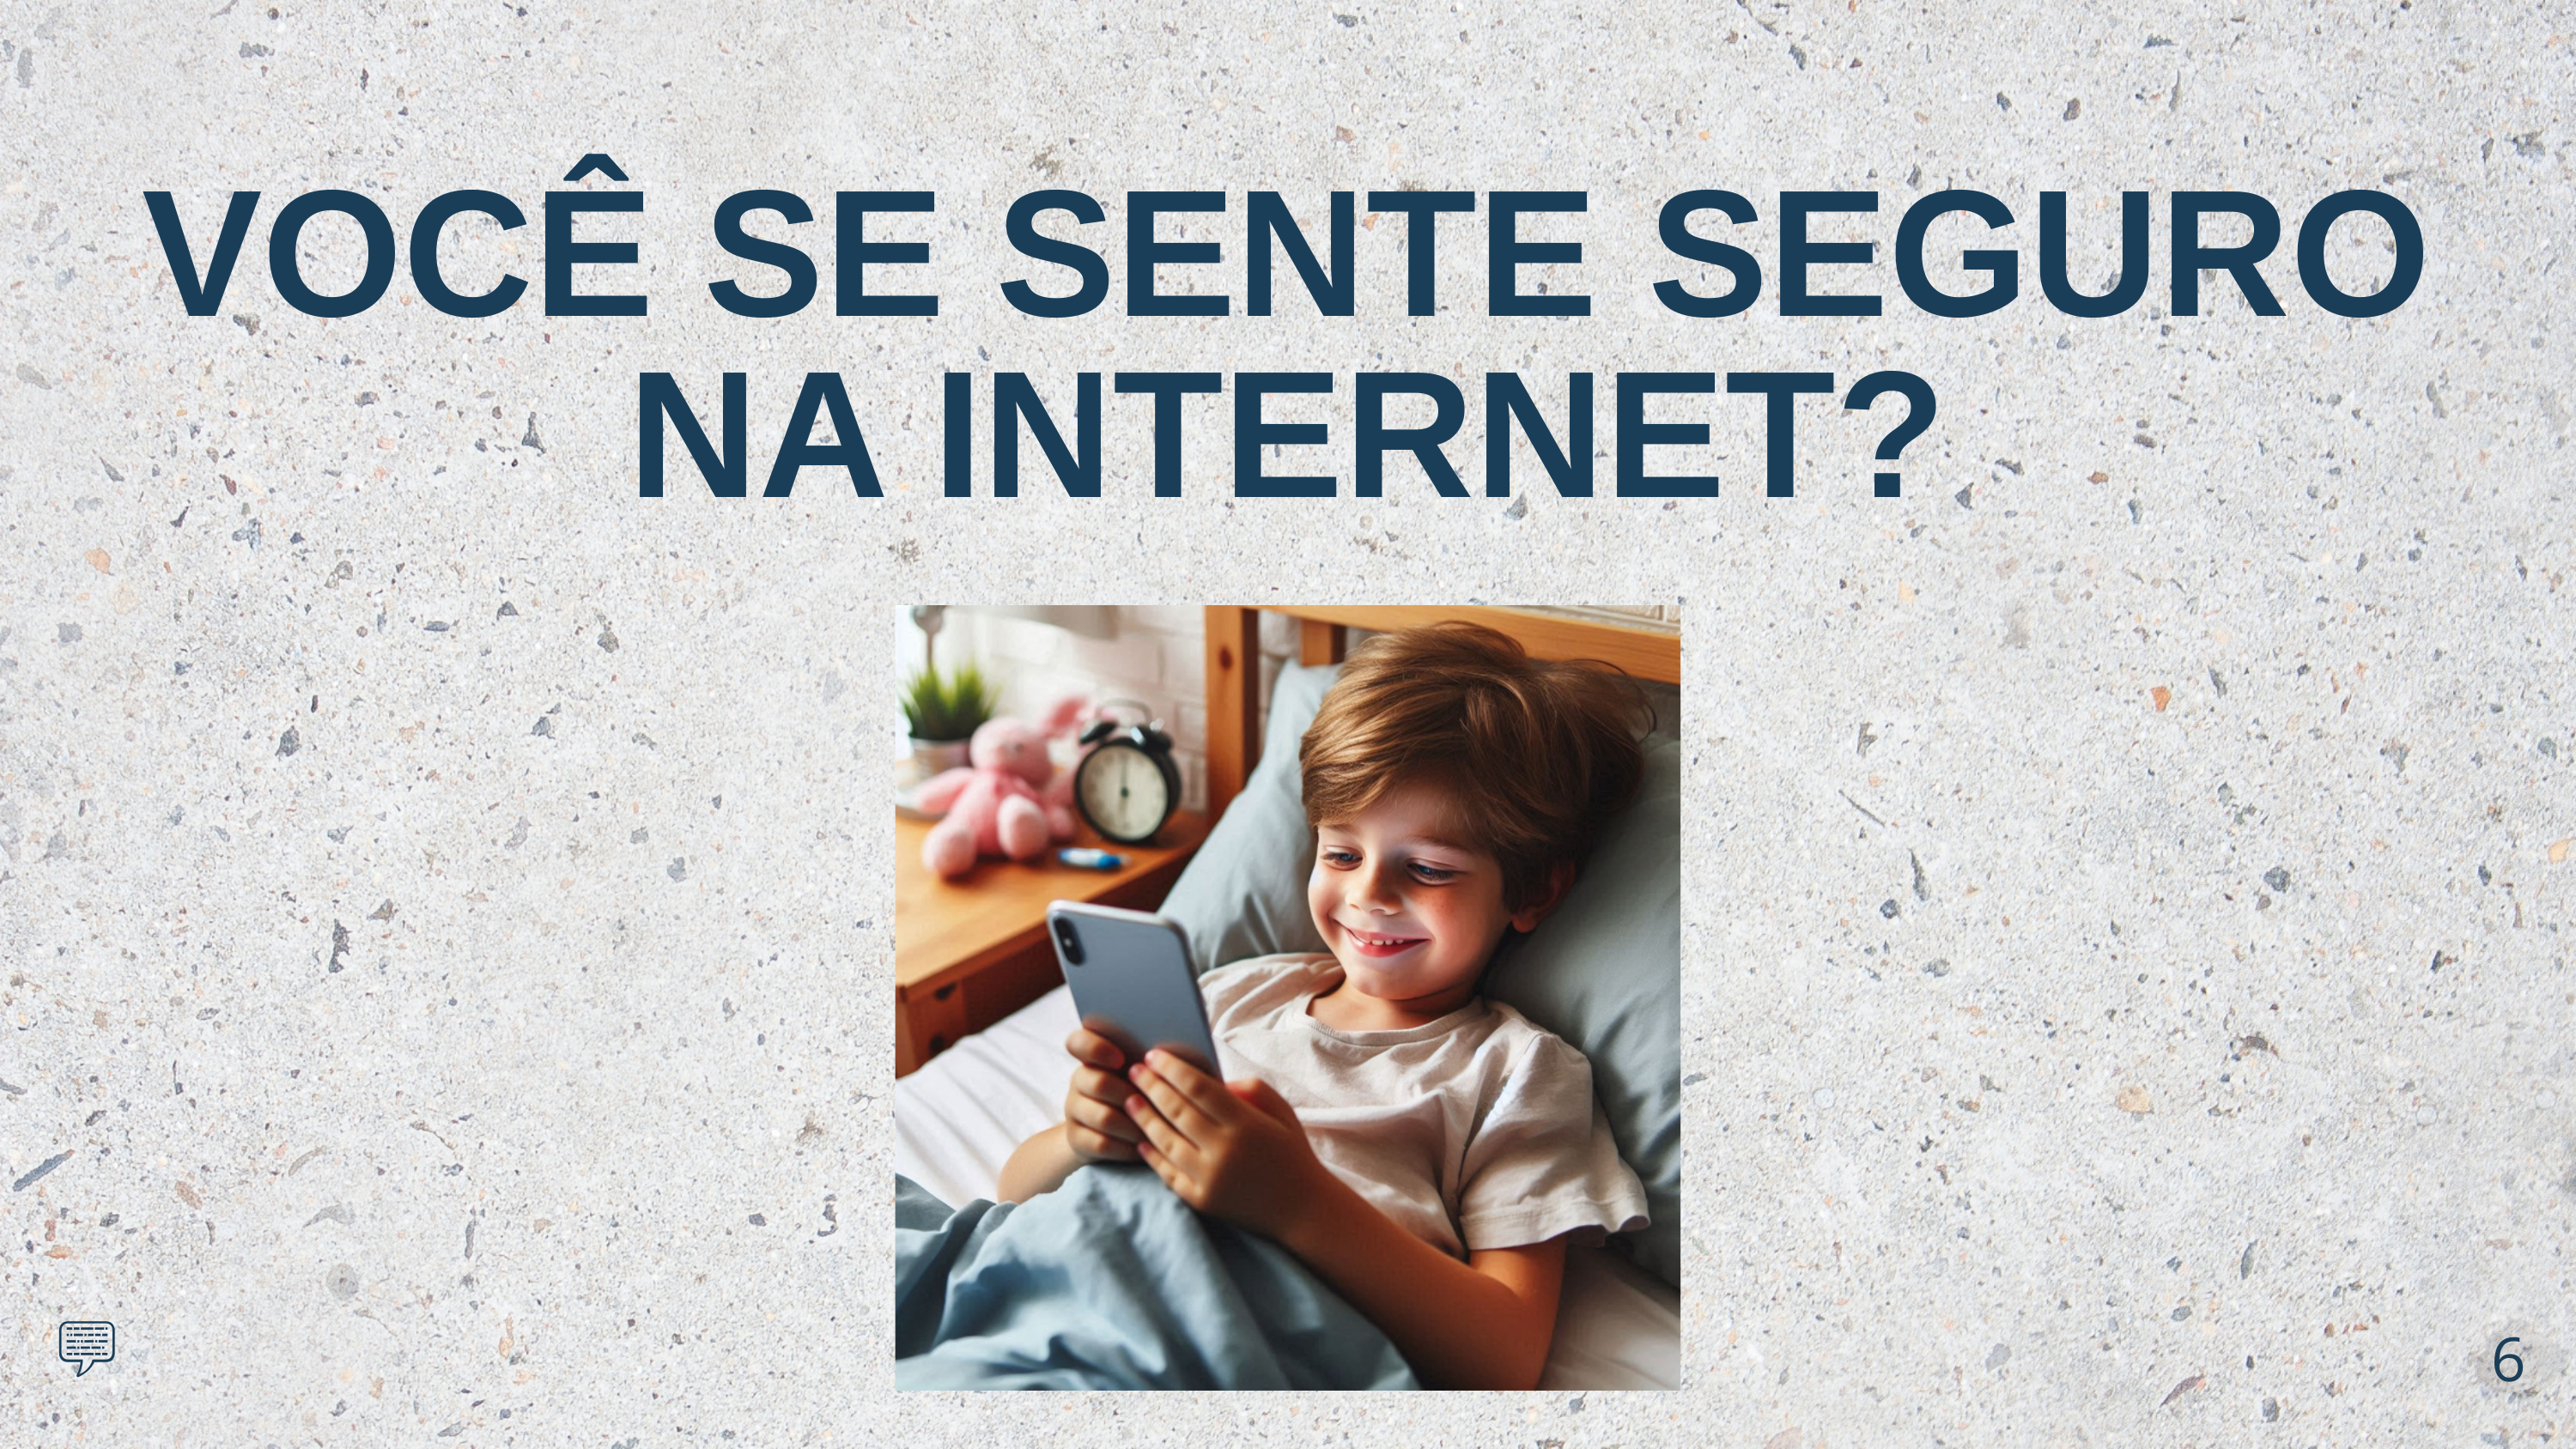

VOCÊ SE SENTE SEGURO NA INTERNET?

💬
6